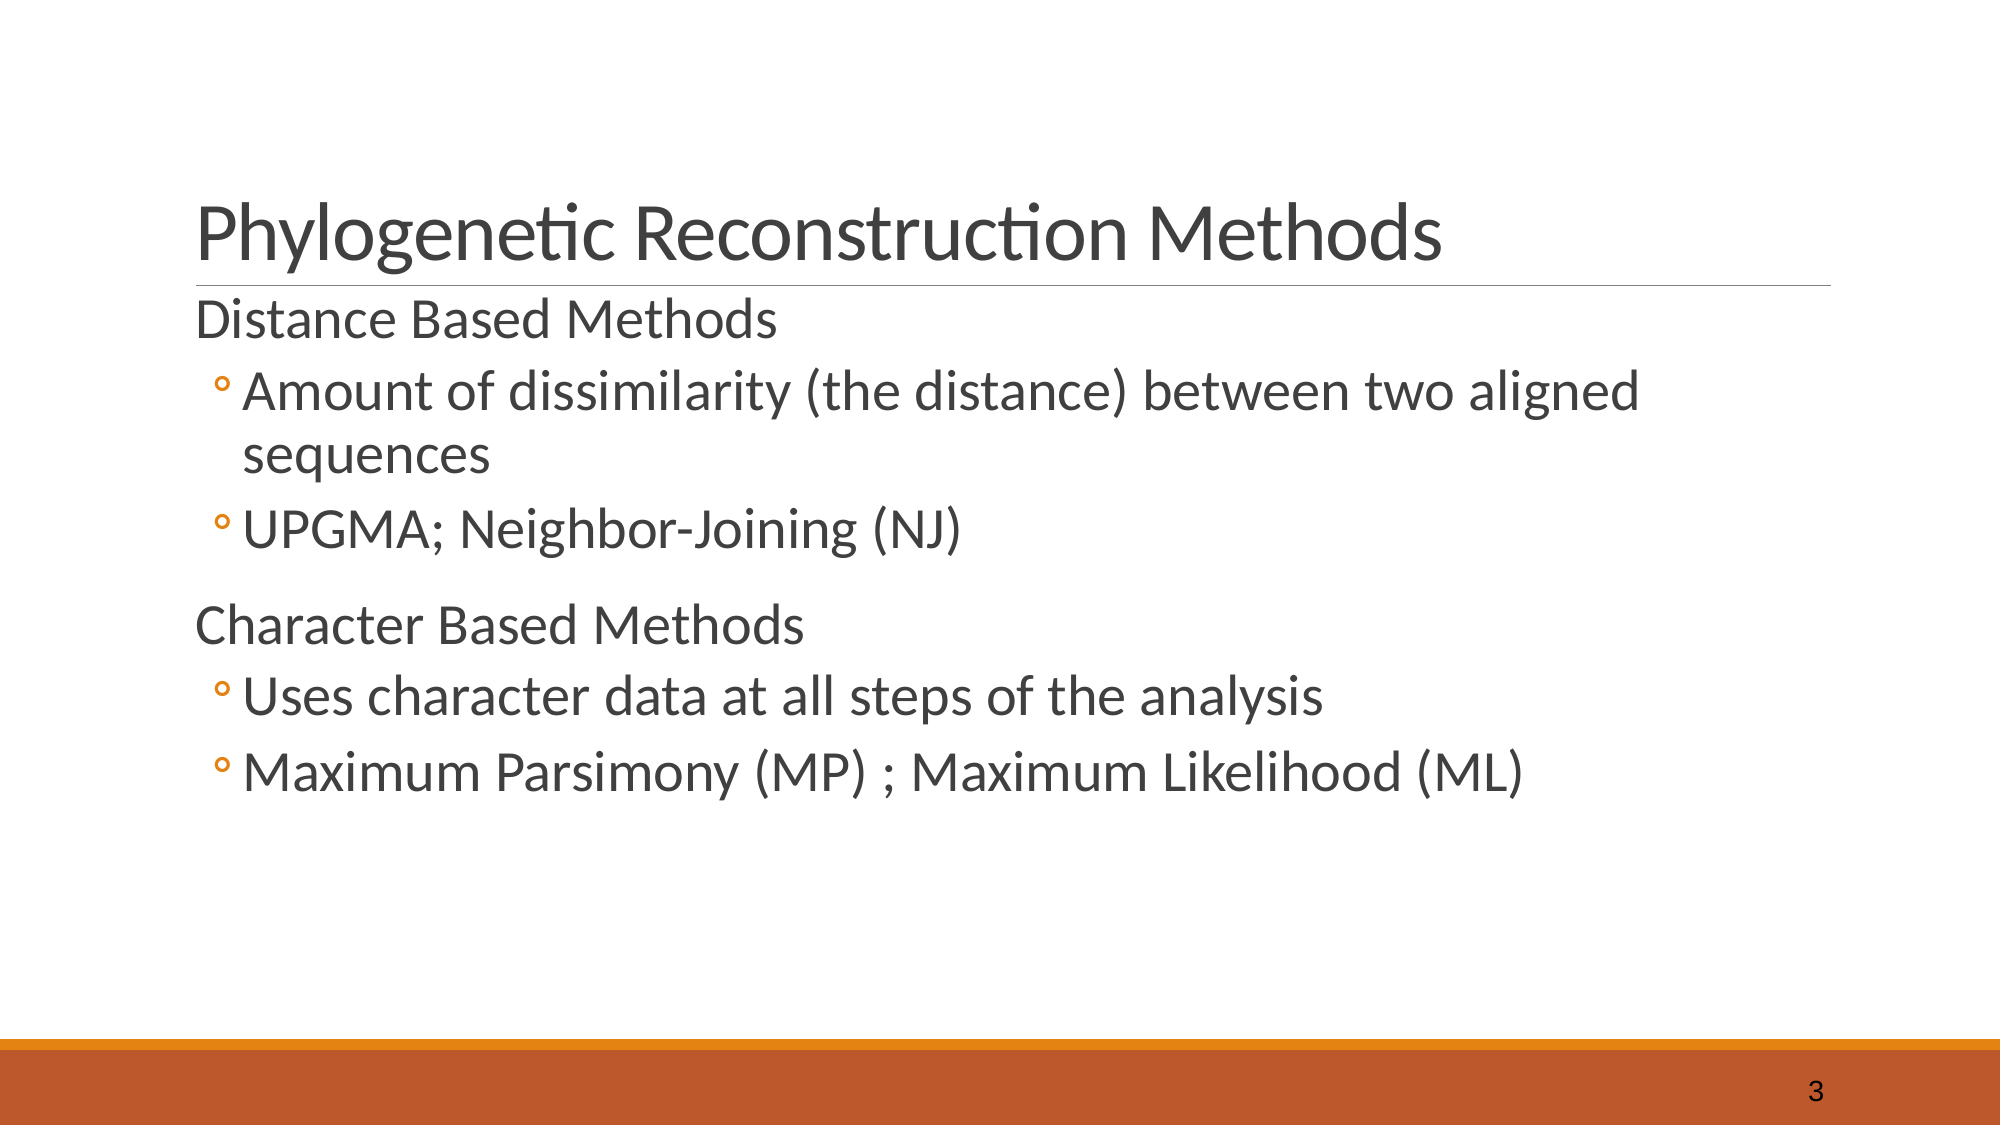

# Phylogenetic Reconstruction Methods
Distance Based Methods
Amount of dissimilarity (the distance) between two aligned sequences
UPGMA; Neighbor-Joining (NJ)
Character Based Methods
Uses character data at all steps of the analysis
Maximum Parsimony (MP) ; Maximum Likelihood (ML)

3